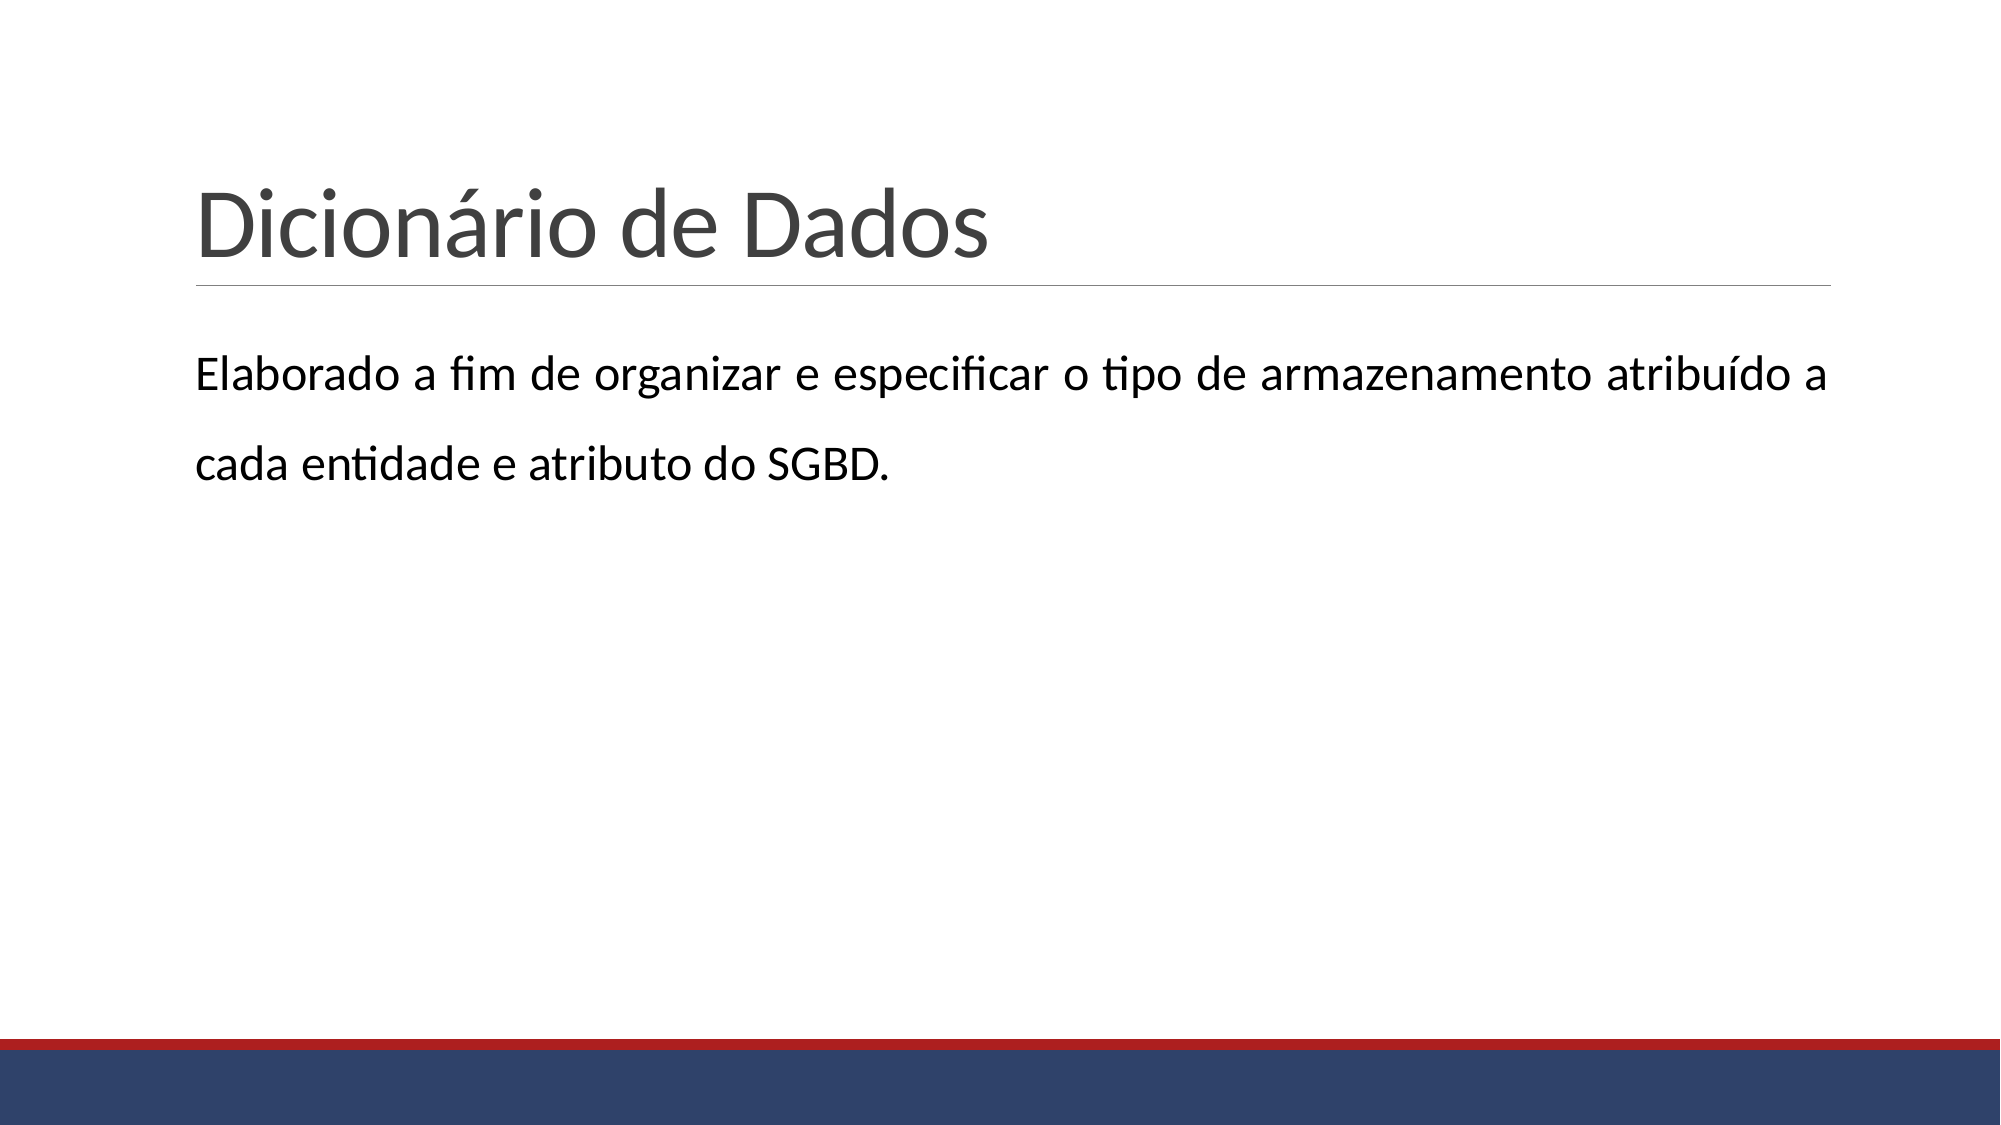

# Dicionário de Dados
Elaborado a fim de organizar e especificar o tipo de armazenamento atribuído a cada entidade e atributo do SGBD.